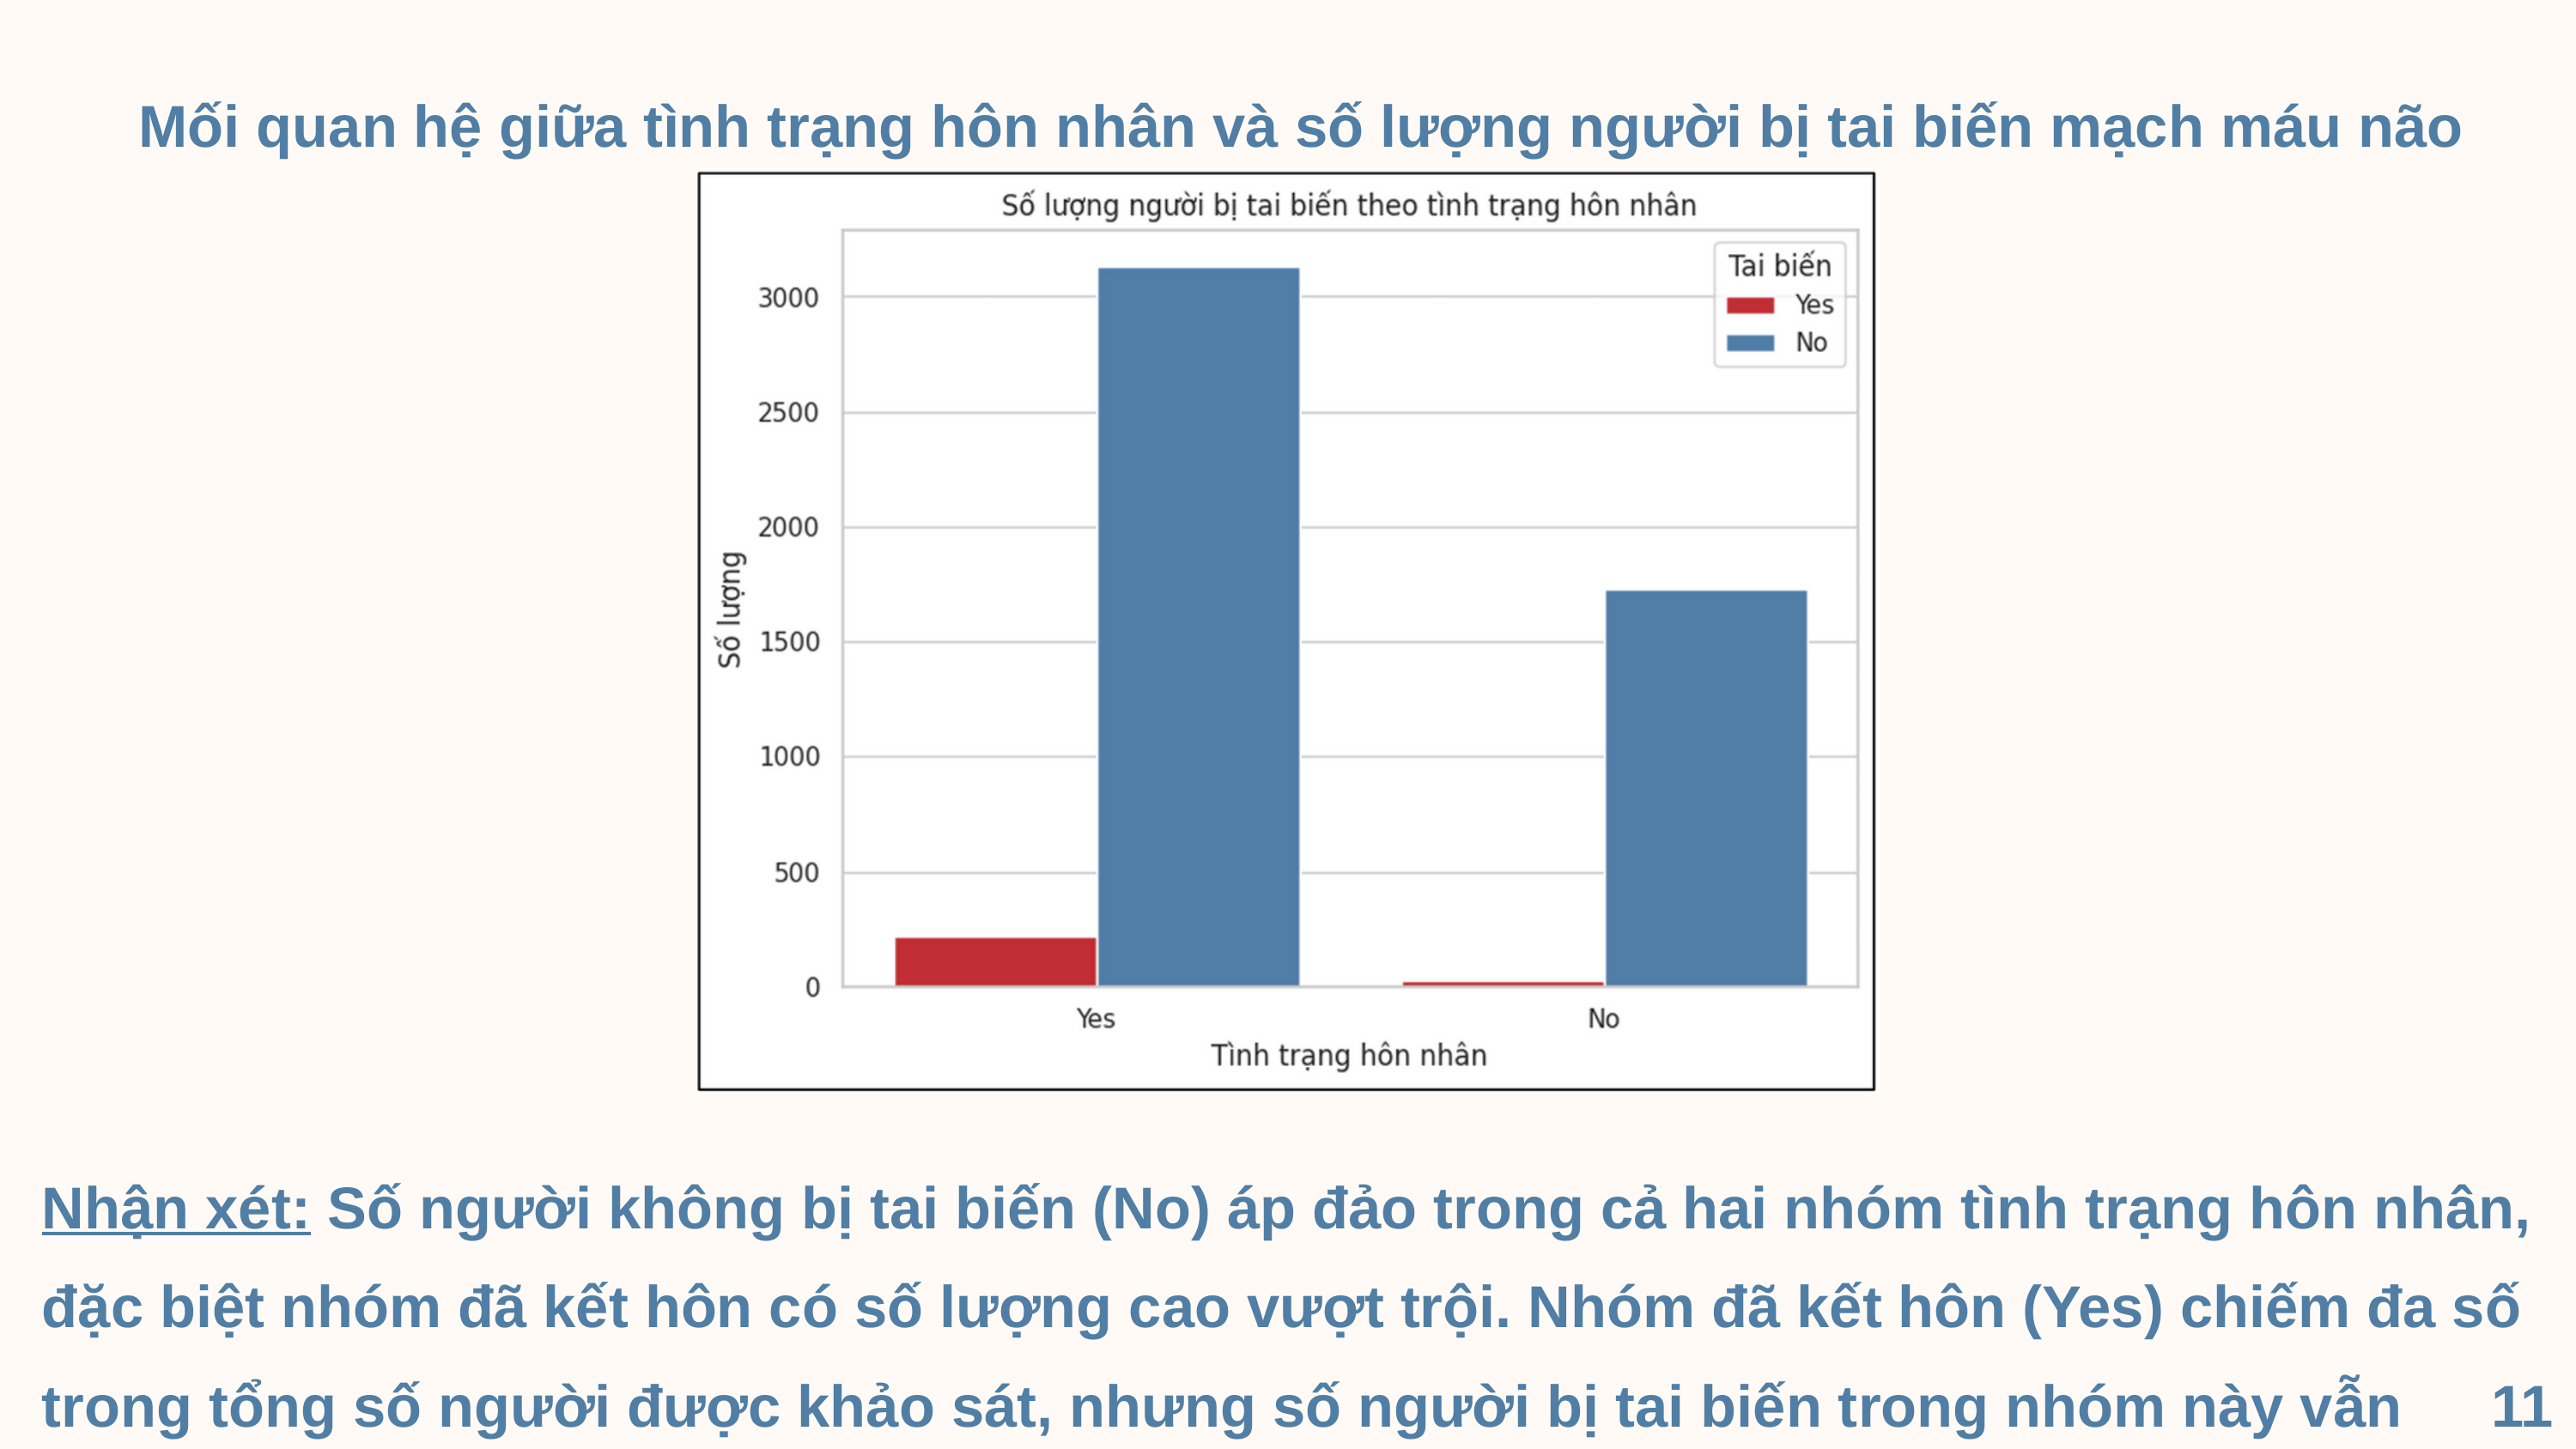

Mối quan hệ giữa tình trạng hôn nhân và số lượng người bị tai biến mạch máu não

Nhận xét: Số người không bị tai biến (No) áp đảo trong cả hai nhóm tình trạng hôn nhân, đặc biệt nhóm đã kết hôn có số lượng cao vượt trội. Nhóm đã kết hôn (Yes) chiếm đa số trong tổng số người được khảo sát, nhưng số người bị tai biến trong nhóm này vẫn thấp.
11